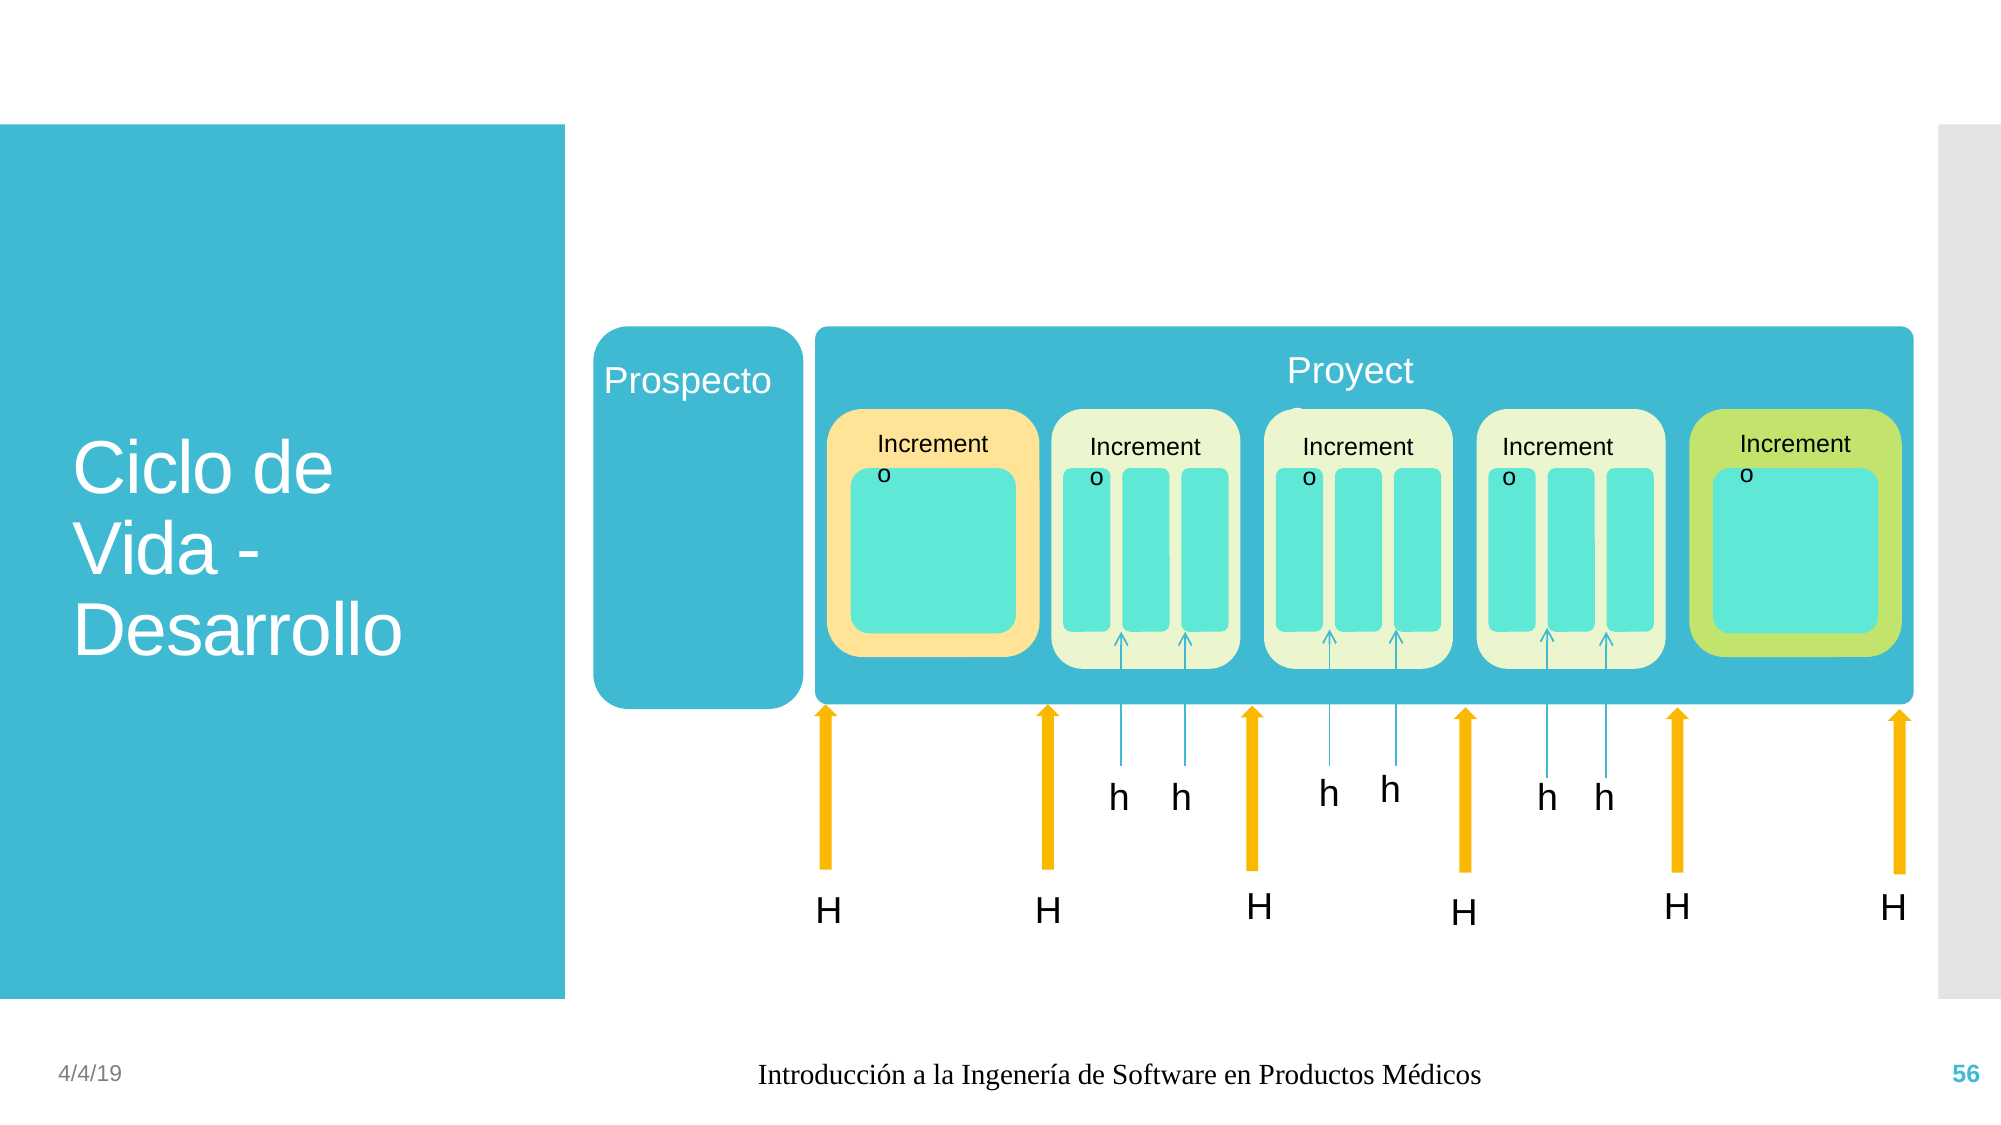

Proyecto
Prospecto

Incremento
Incremento
Incremento
Incremento
Incremento
# Ciclo de Vida - Desarrollo

h
h
h
h
h
h
H
H
H
H
H
H
4/4/19
Introducción a la Ingenería de Software en Productos Médicos
56